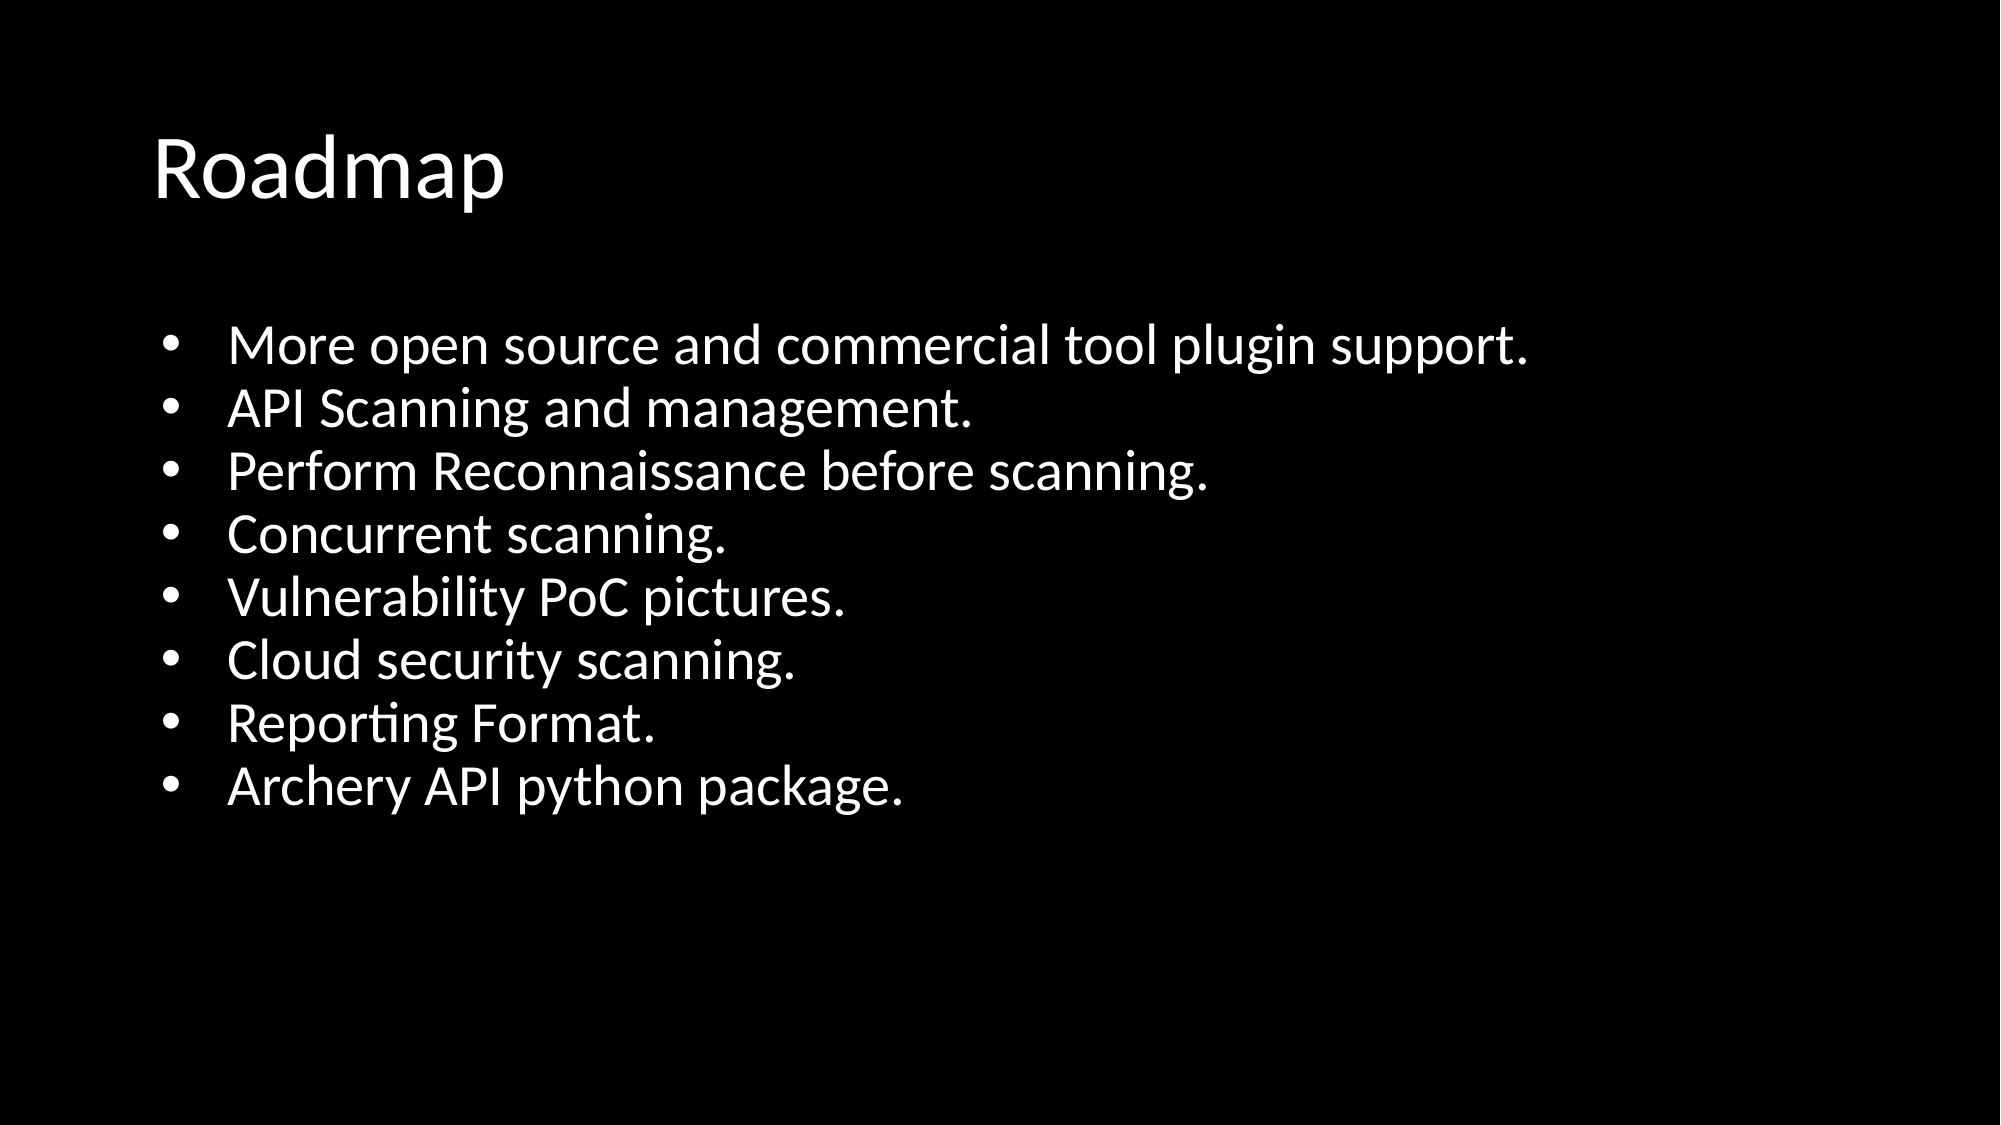

# Roadmap
More open source and commercial tool plugin support.
API Scanning and management.
Perform Reconnaissance before scanning.
Concurrent scanning.
Vulnerability PoC pictures.
Cloud security scanning.
Reporting Format.
Archery API python package.